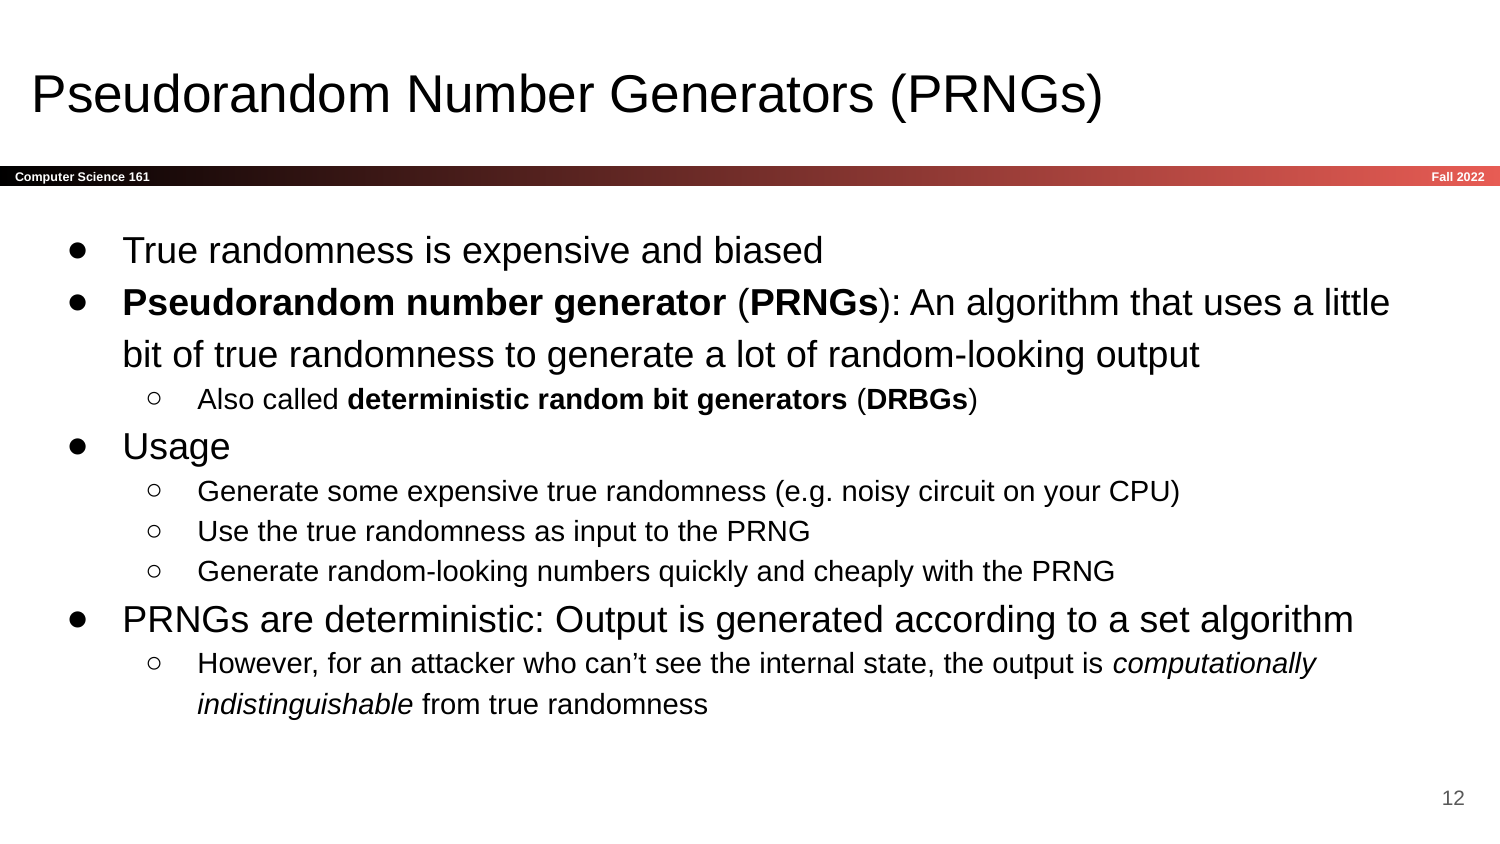

# Pseudorandom Number Generators (PRNGs)
True randomness is expensive and biased
Pseudorandom number generator (PRNGs): An algorithm that uses a little bit of true randomness to generate a lot of random-looking output
Also called deterministic random bit generators (DRBGs)
Usage
Generate some expensive true randomness (e.g. noisy circuit on your CPU)
Use the true randomness as input to the PRNG
Generate random-looking numbers quickly and cheaply with the PRNG
PRNGs are deterministic: Output is generated according to a set algorithm
However, for an attacker who can’t see the internal state, the output is computationally indistinguishable from true randomness
12